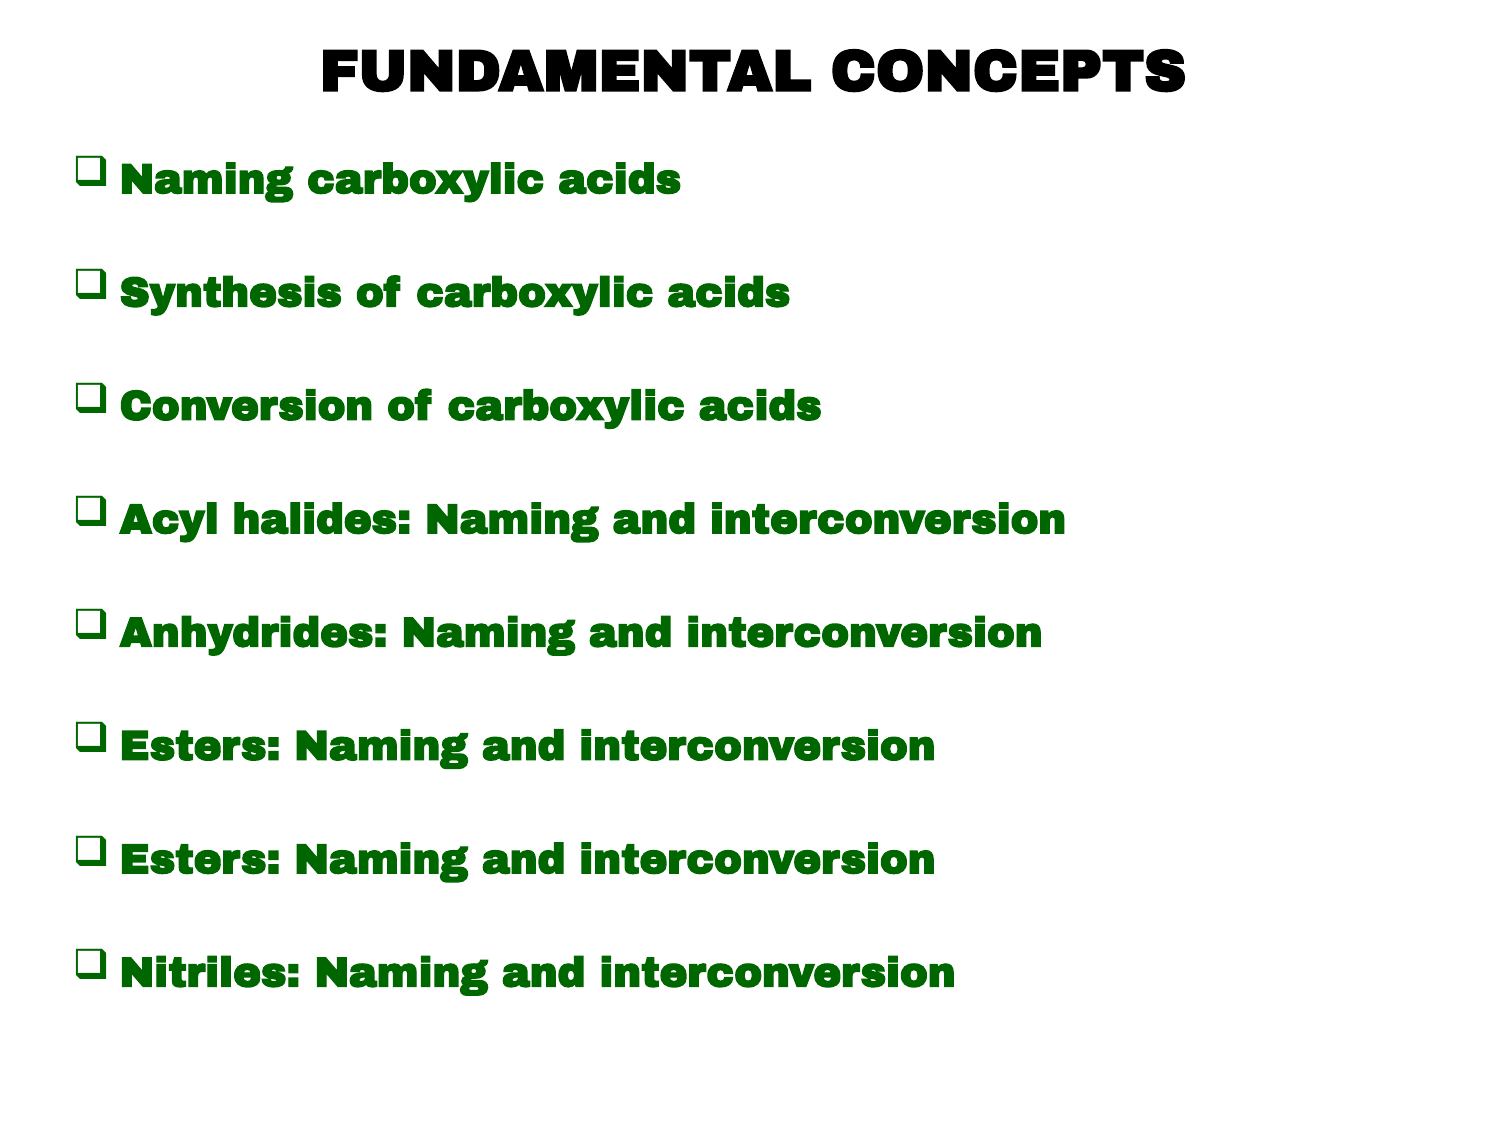

FUNDAMENTAL CONCEPTS

Naming carboxylic acids

Synthesis of carboxylic acids

Conversion of carboxylic acids

Acyl halides: Naming and interconversion

Anhydrides: Naming and interconversion

Esters: Naming and interconversion

Esters: Naming and interconversion

Nitriles: Naming and interconversion